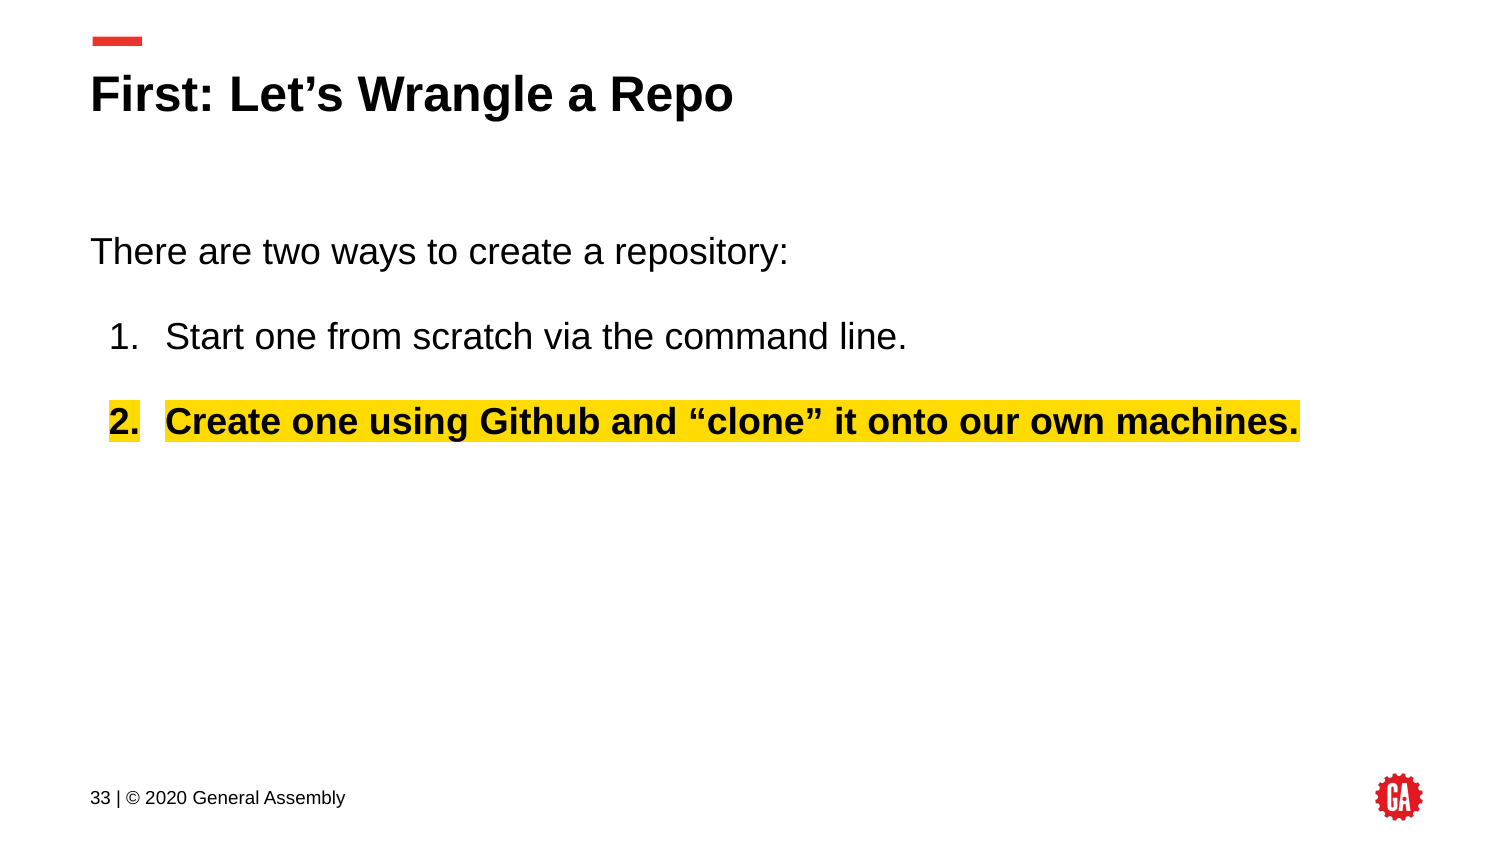

# First: Let’s Wrangle a Repo
There are two ways to create a repository:
Start one from scratch via the command line.
Create one using Github and “clone” it onto our own machines.
33 | © 2020 General Assembly